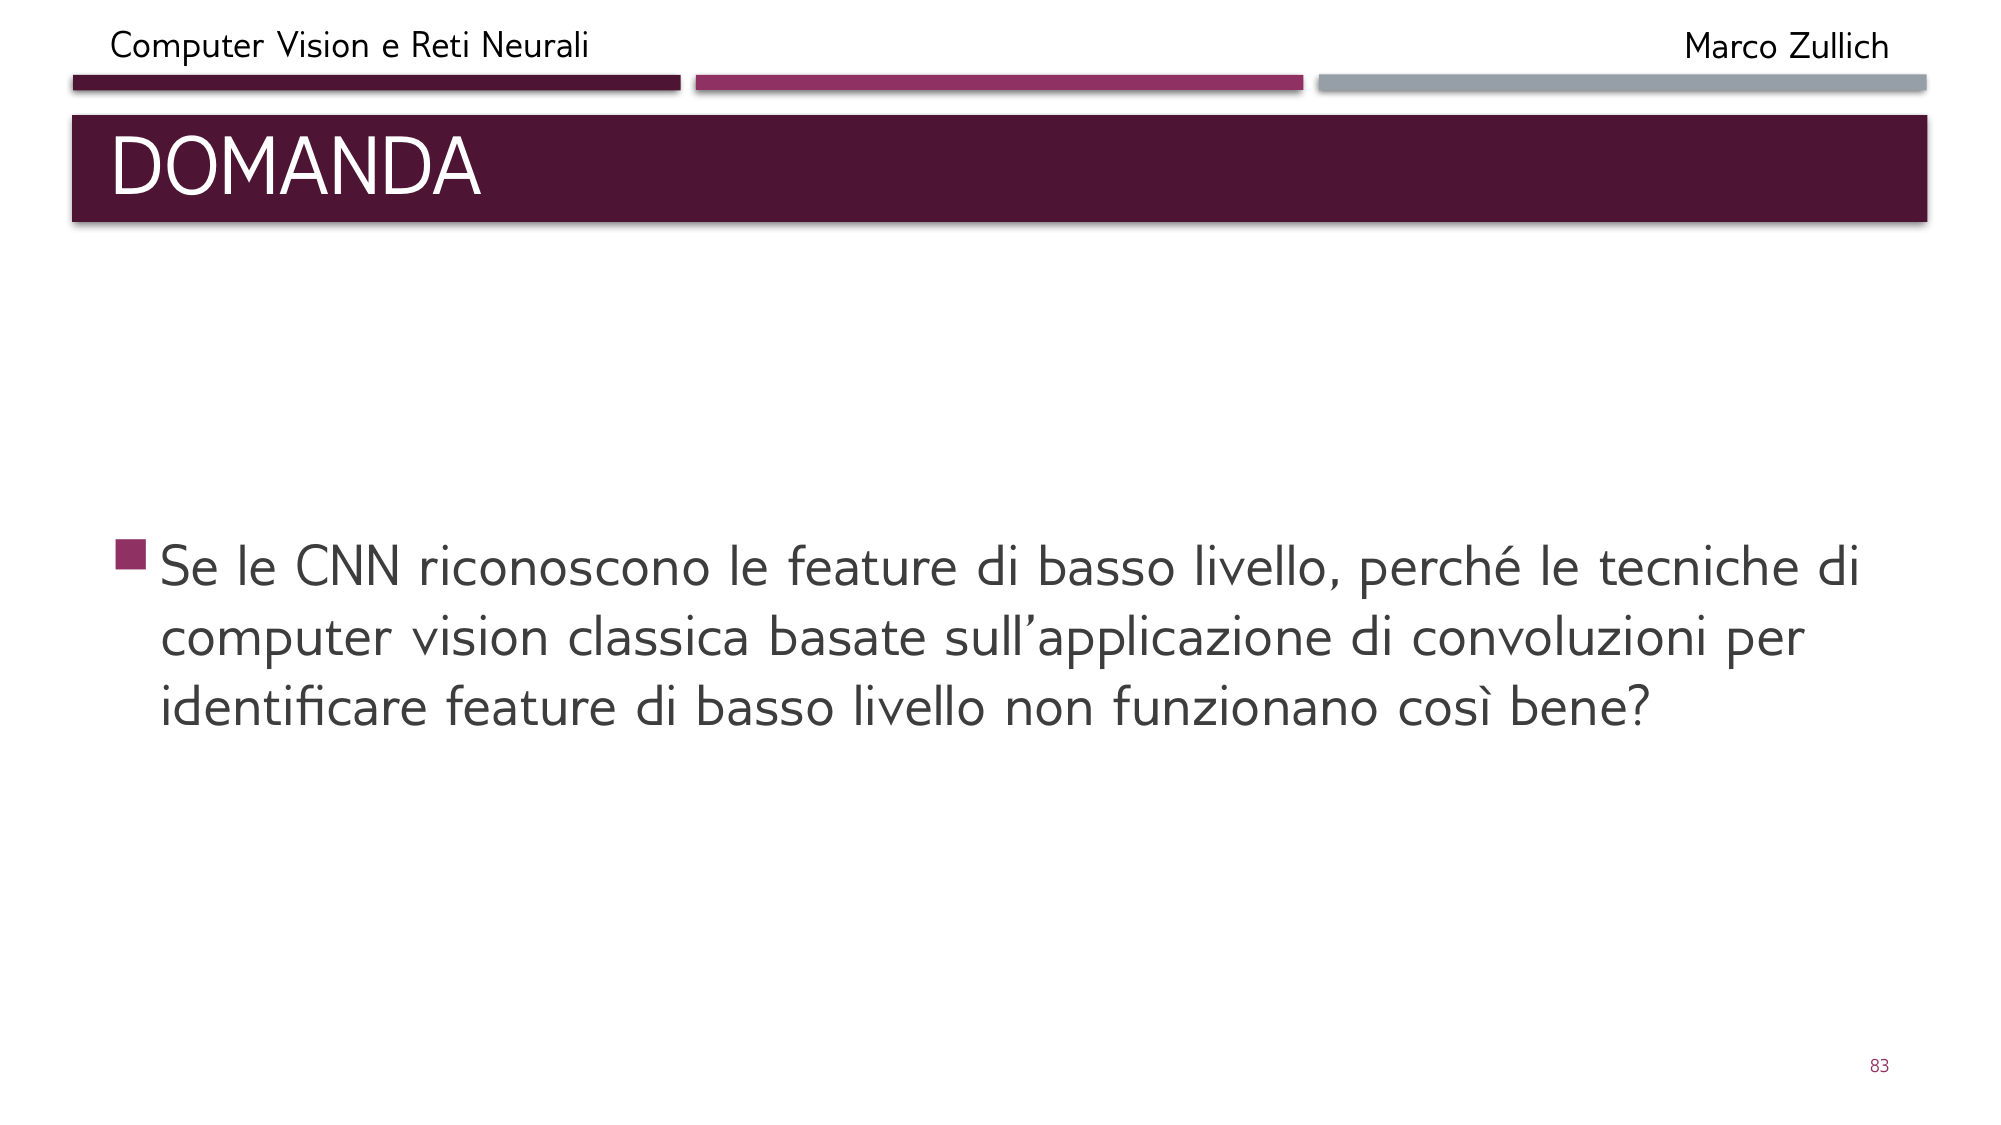

# domanda
Se le CNN riconoscono le feature di basso livello, perché le tecniche di computer vision classica basate sull’applicazione di convoluzioni per identificare feature di basso livello non funzionano così bene?
83